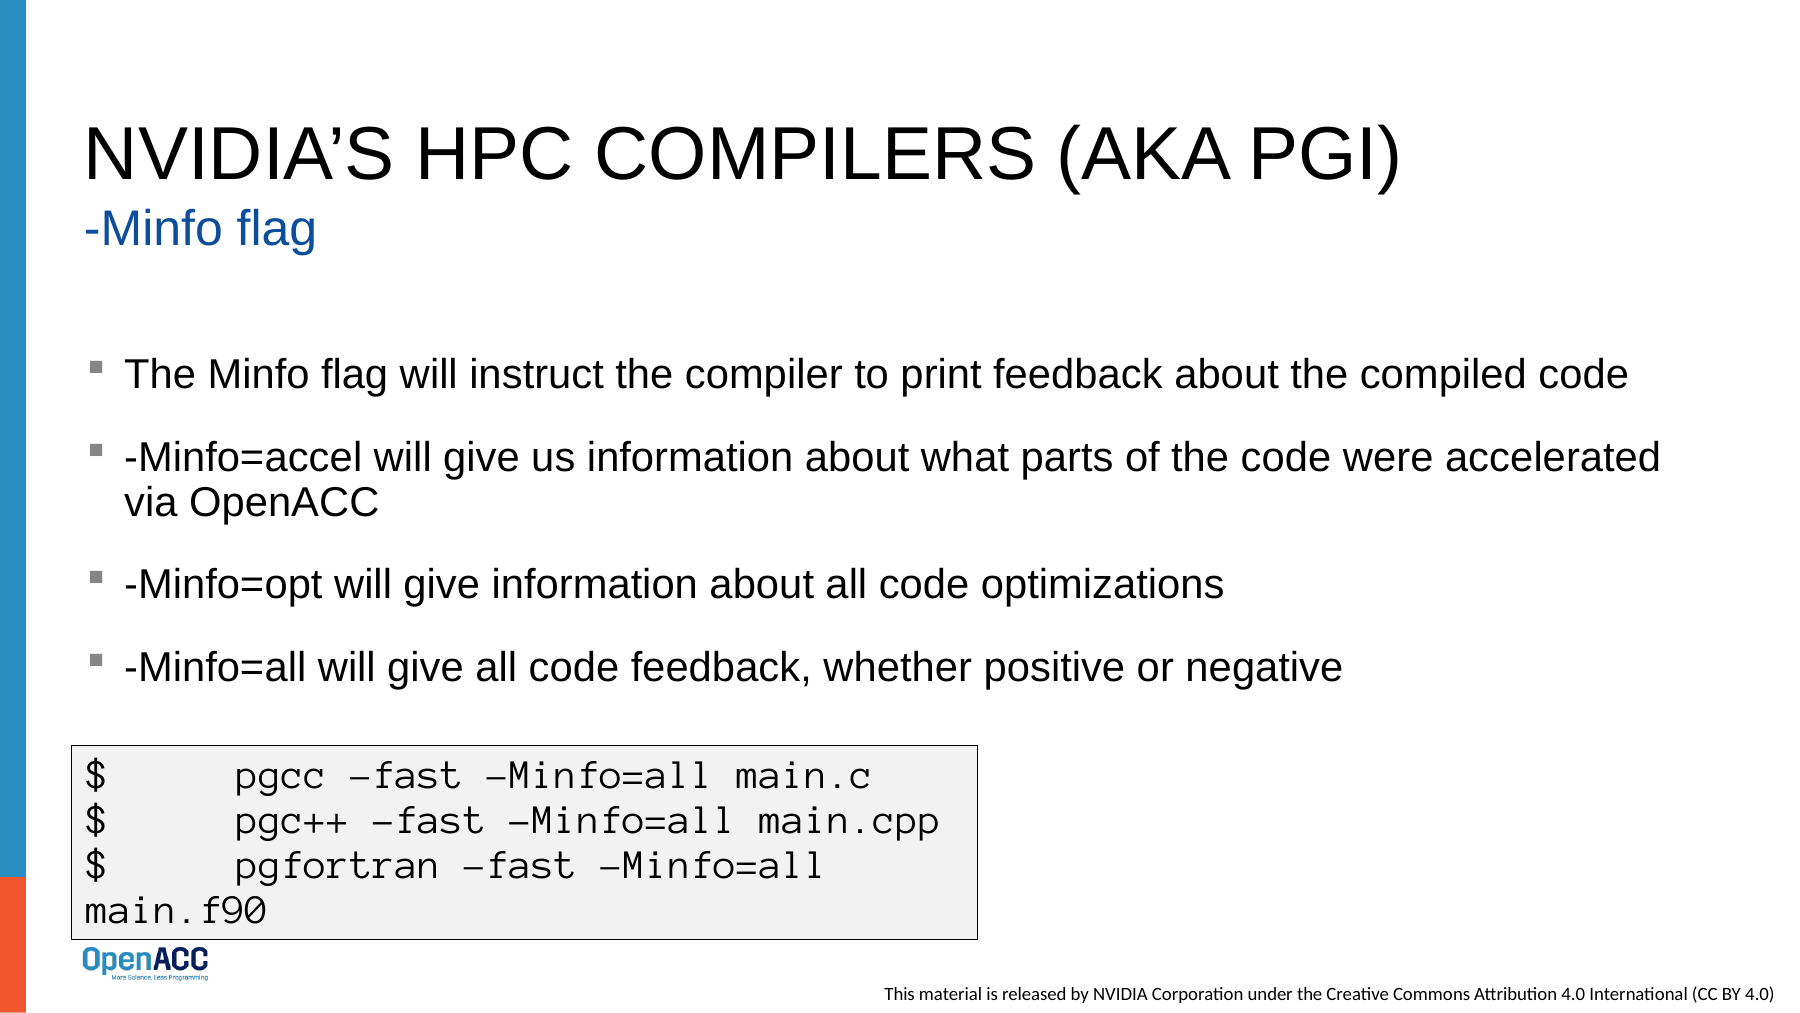

# NVIDIA’S HPC COMPILERS (aka PGI)
-Minfo flag
The Minfo flag will instruct the compiler to print feedback about the compiled code
-Minfo=accel will give us information about what parts of the code were accelerated via OpenACC
-Minfo=opt will give information about all code optimizations
-Minfo=all will give all code feedback, whether positive or negative
$	pgcc –fast –Minfo=all main.c
$	pgc++ -fast -Minfo=all main.cpp
$	pgfortran –fast –Minfo=all main.f90